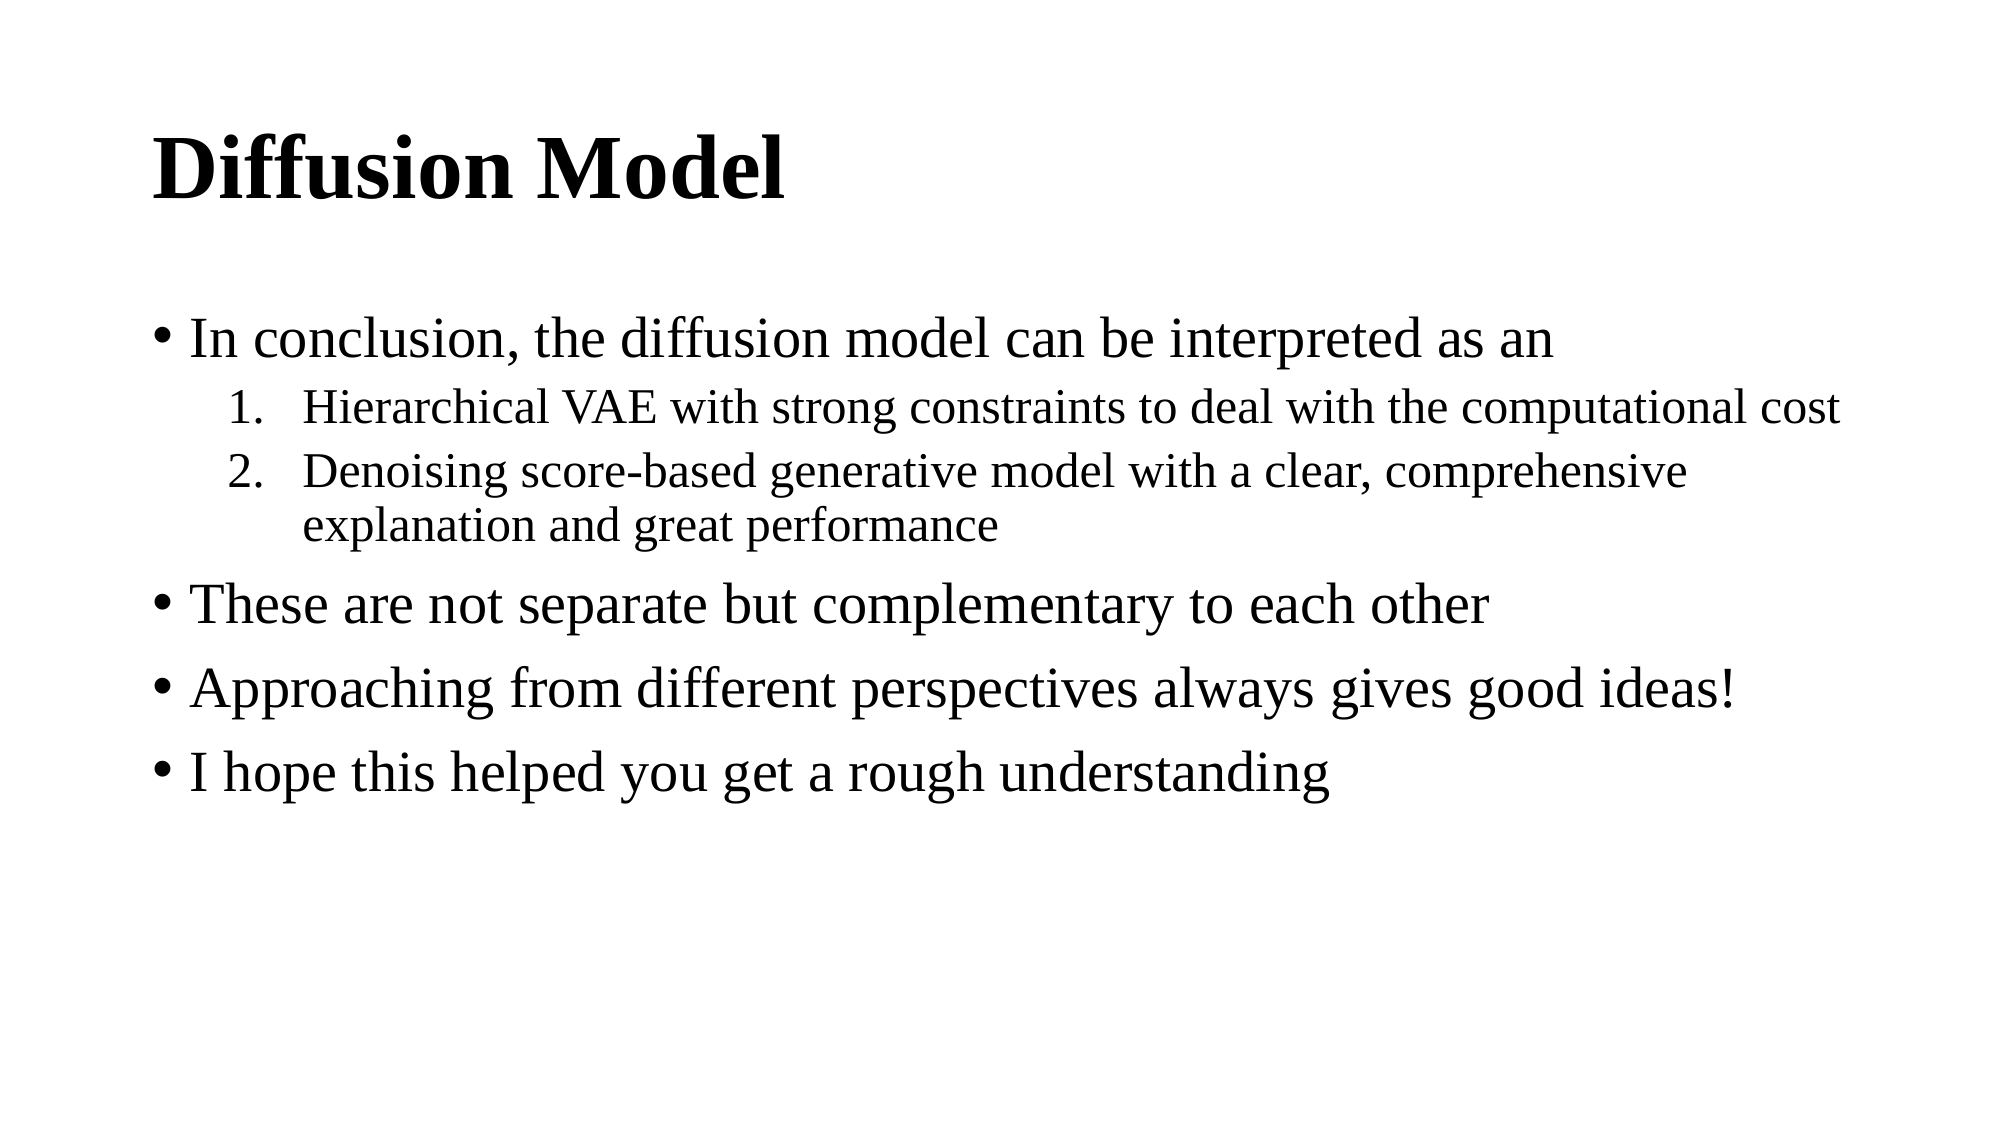

# Diffusion Model
In conclusion, the diffusion model can be interpreted as an
Hierarchical VAE with strong constraints to deal with the computational cost
Denoising score-based generative model with a clear, comprehensive explanation and great performance
These are not separate but complementary to each other
Approaching from different perspectives always gives good ideas!
I hope this helped you get a rough understanding